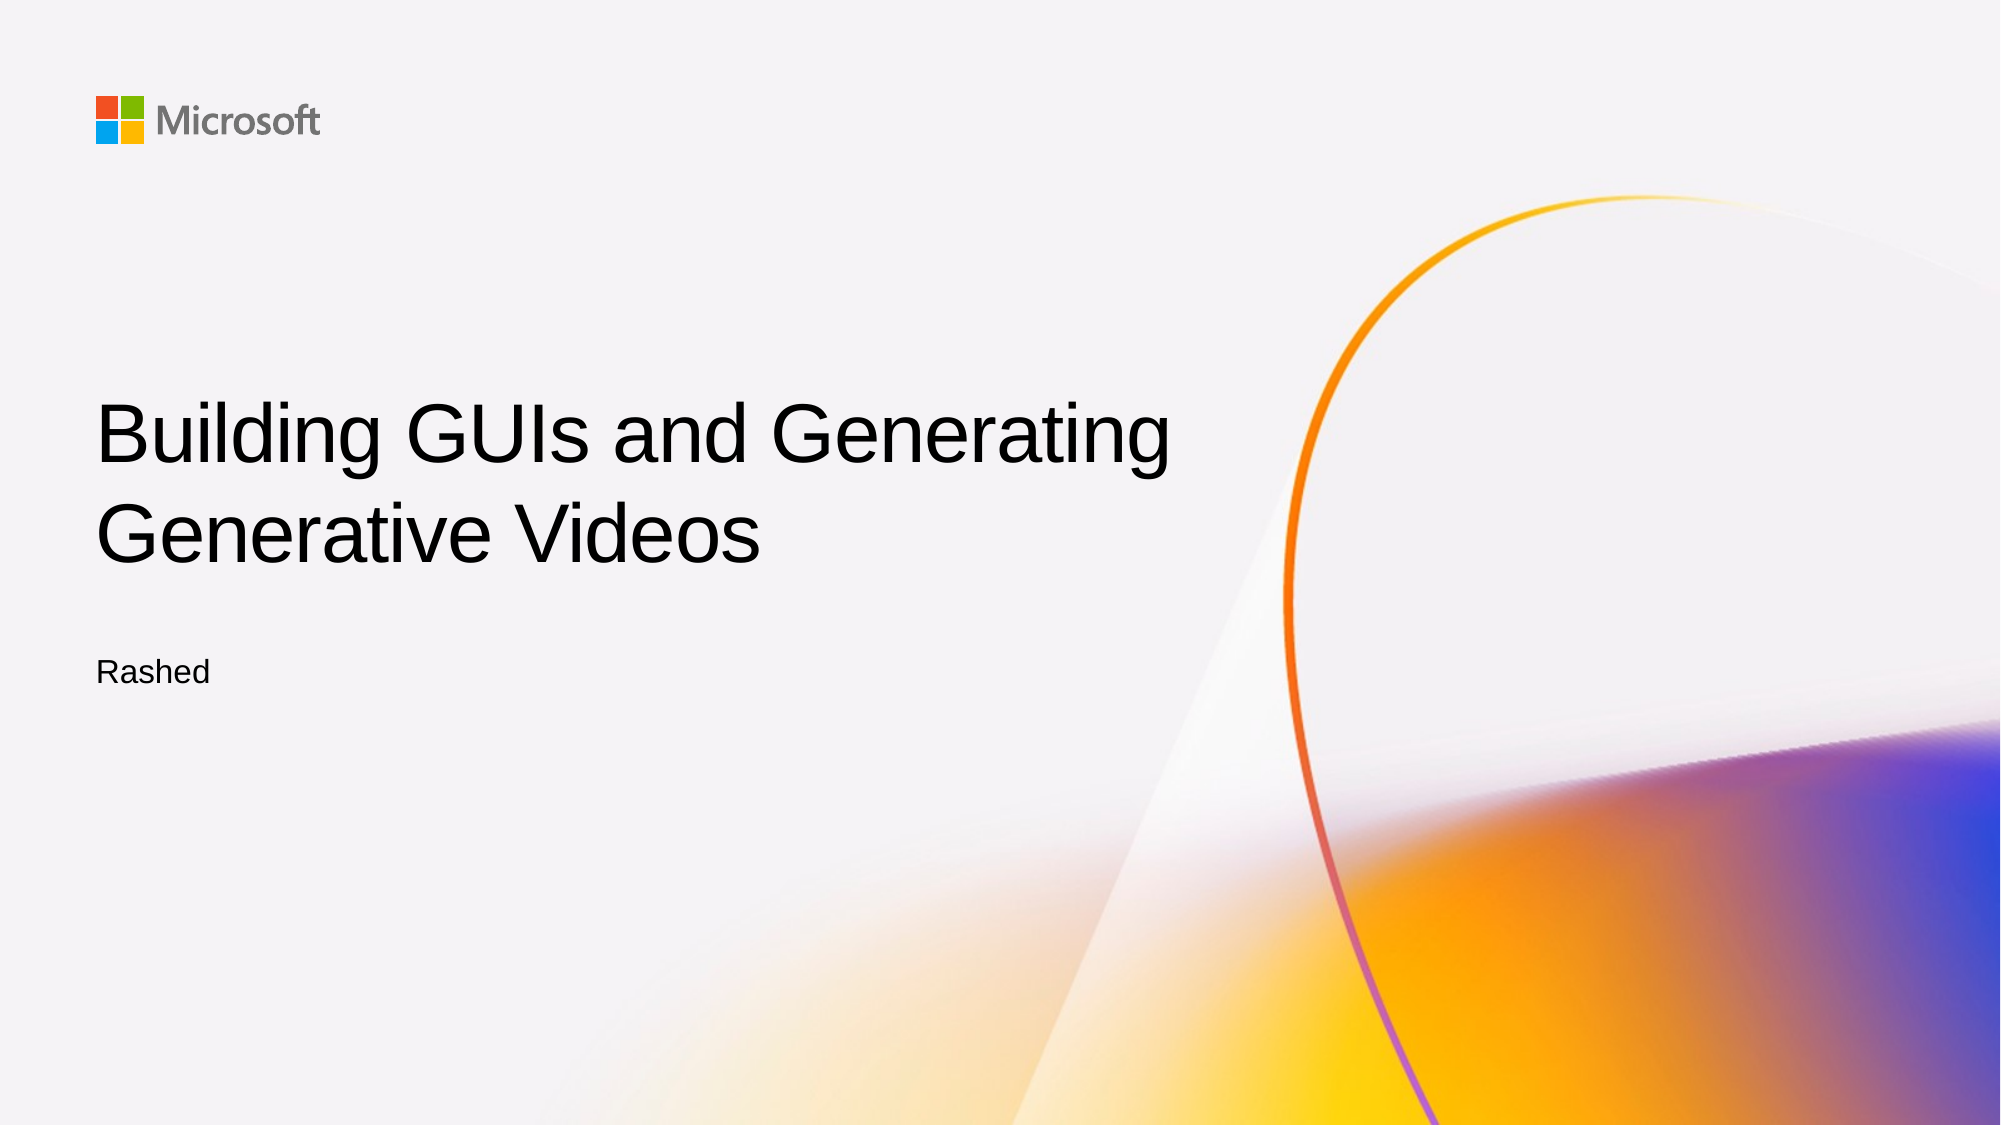

# Building GUIs and Generating Generative Videos
Rashed